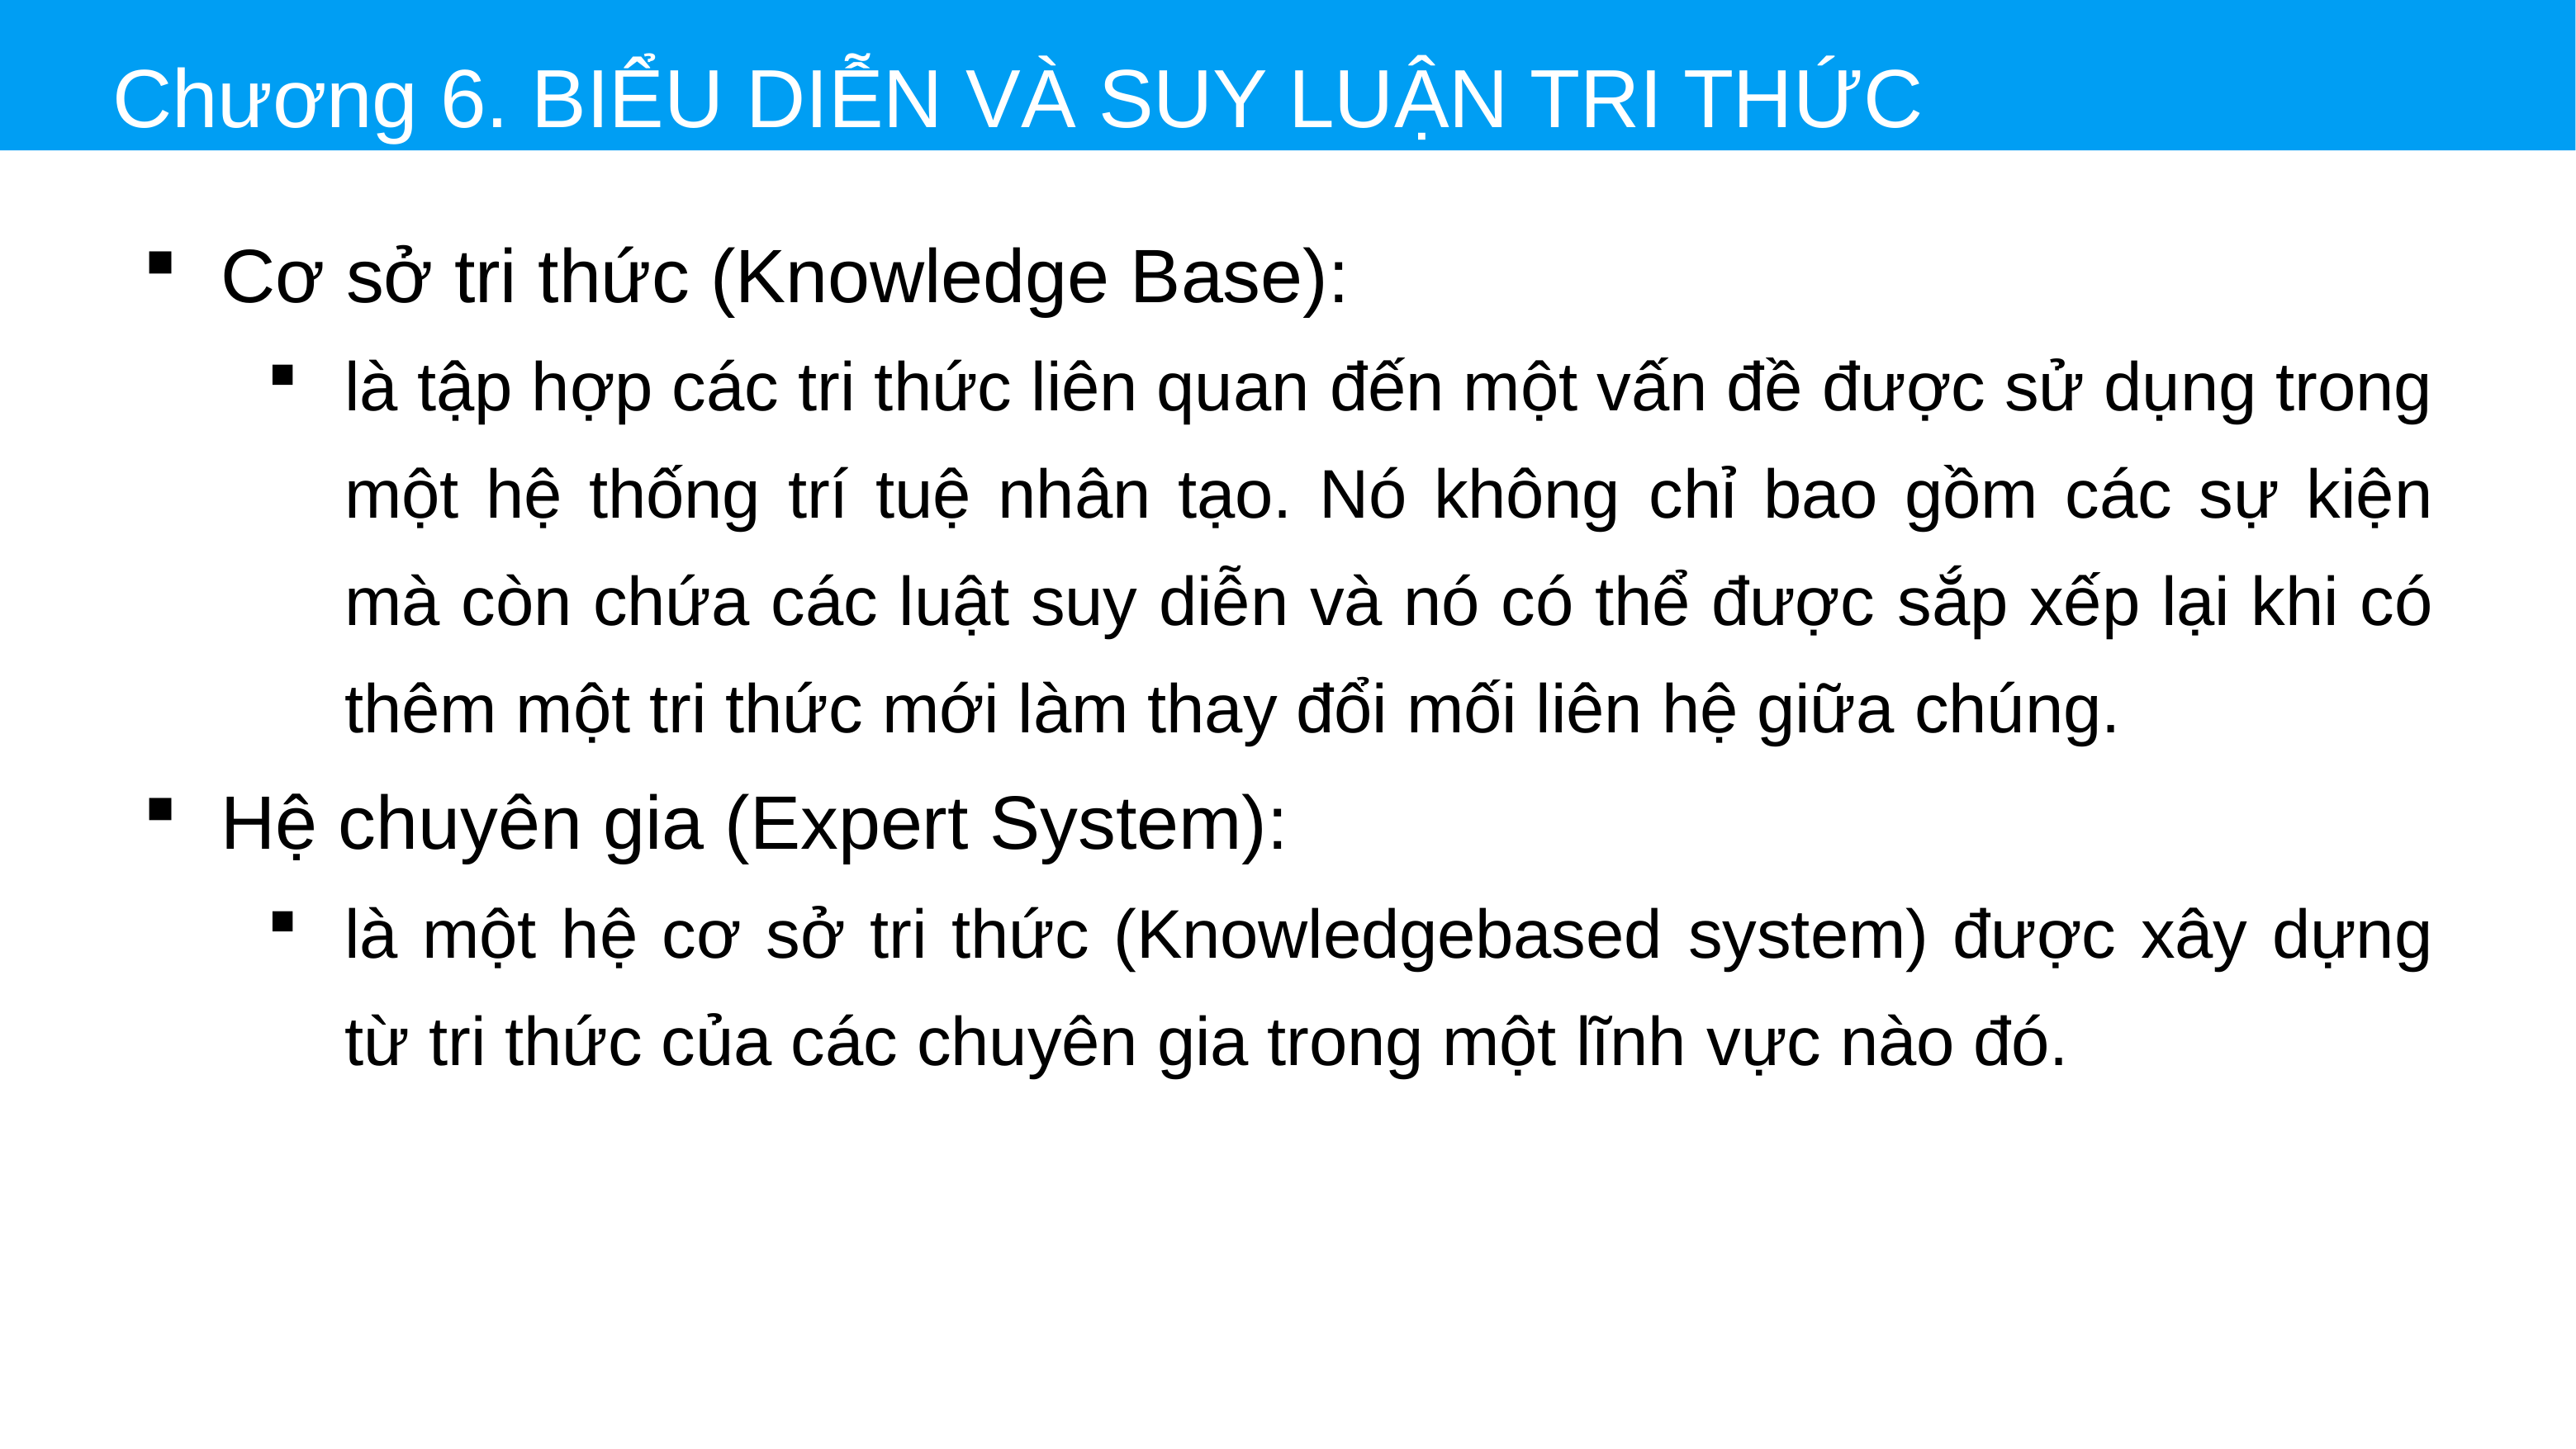

Chương 6. BIỂU DIỄN VÀ SUY LUẬN TRI THỨC
Cơ sở tri thức (Knowledge Base):
là tập hợp các tri thức liên quan đến một vấn đề được sử dụng trong một hệ thống trí tuệ nhân tạo. Nó không chỉ bao gồm các sự kiện mà còn chứa các luật suy diễn và nó có thể được sắp xếp lại khi có thêm một tri thức mới làm thay đổi mối liên hệ giữa chúng.
Hệ chuyên gia (Expert System):
là một hệ cơ sở tri thức (Knowledgebased system) được xây dựng từ tri thức của các chuyên gia trong một lĩnh vực nào đó.